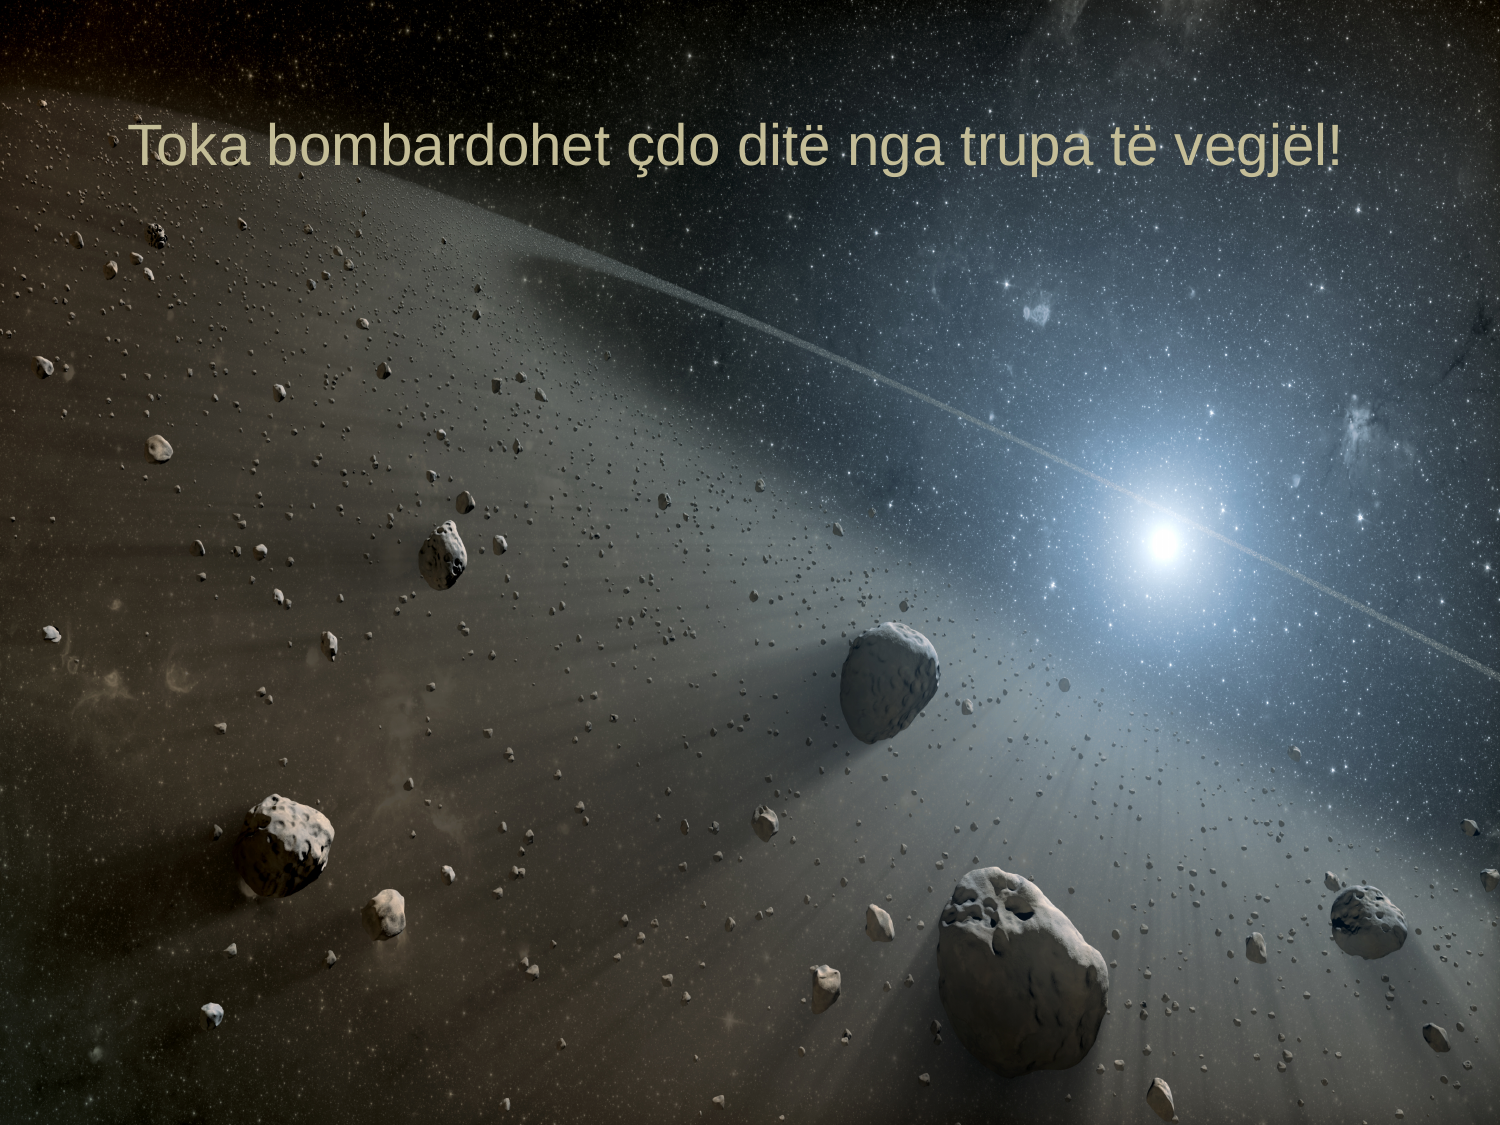

Toka bombardohet çdo ditë nga trupa të vegjël!